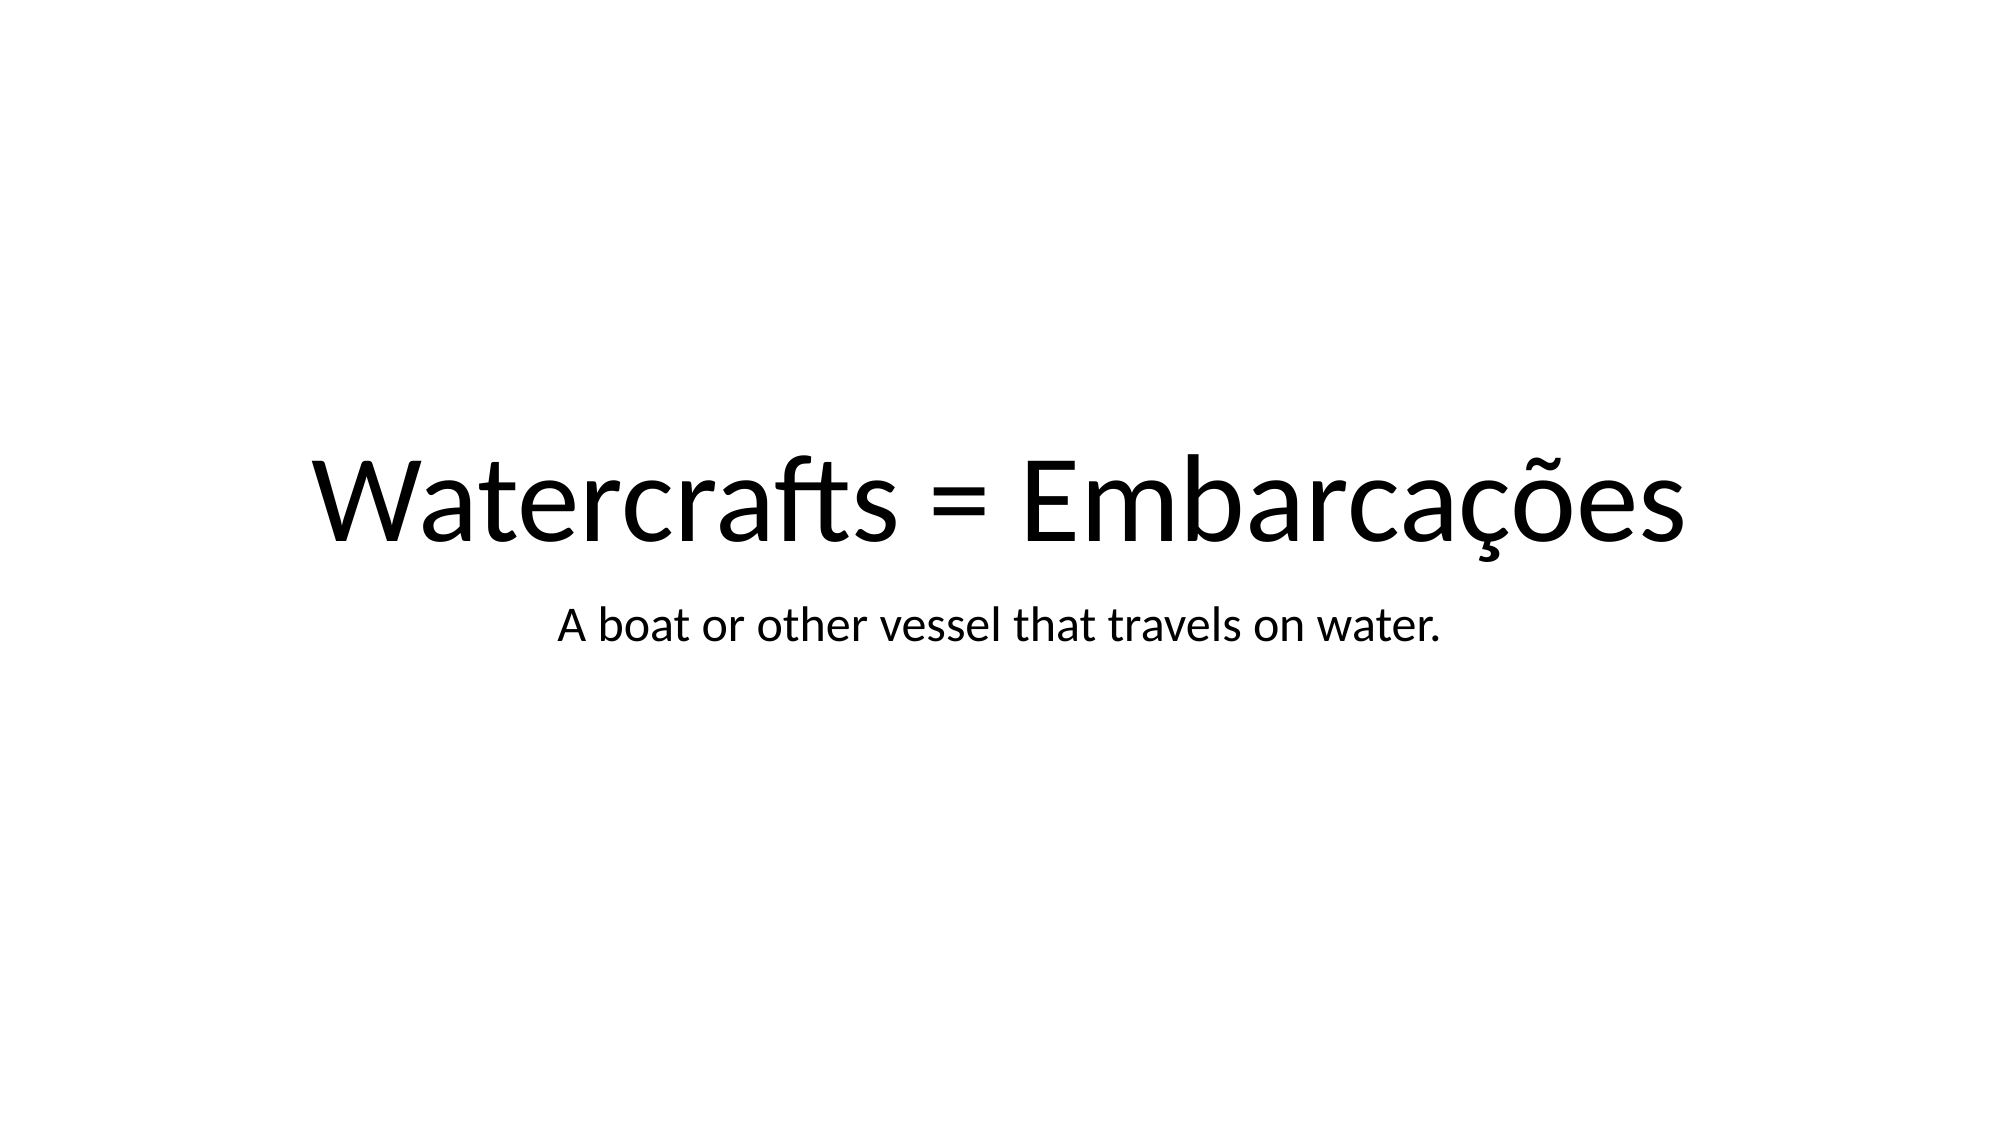

# Watercrafts = Embarcações
A boat or other vessel that travels on water.